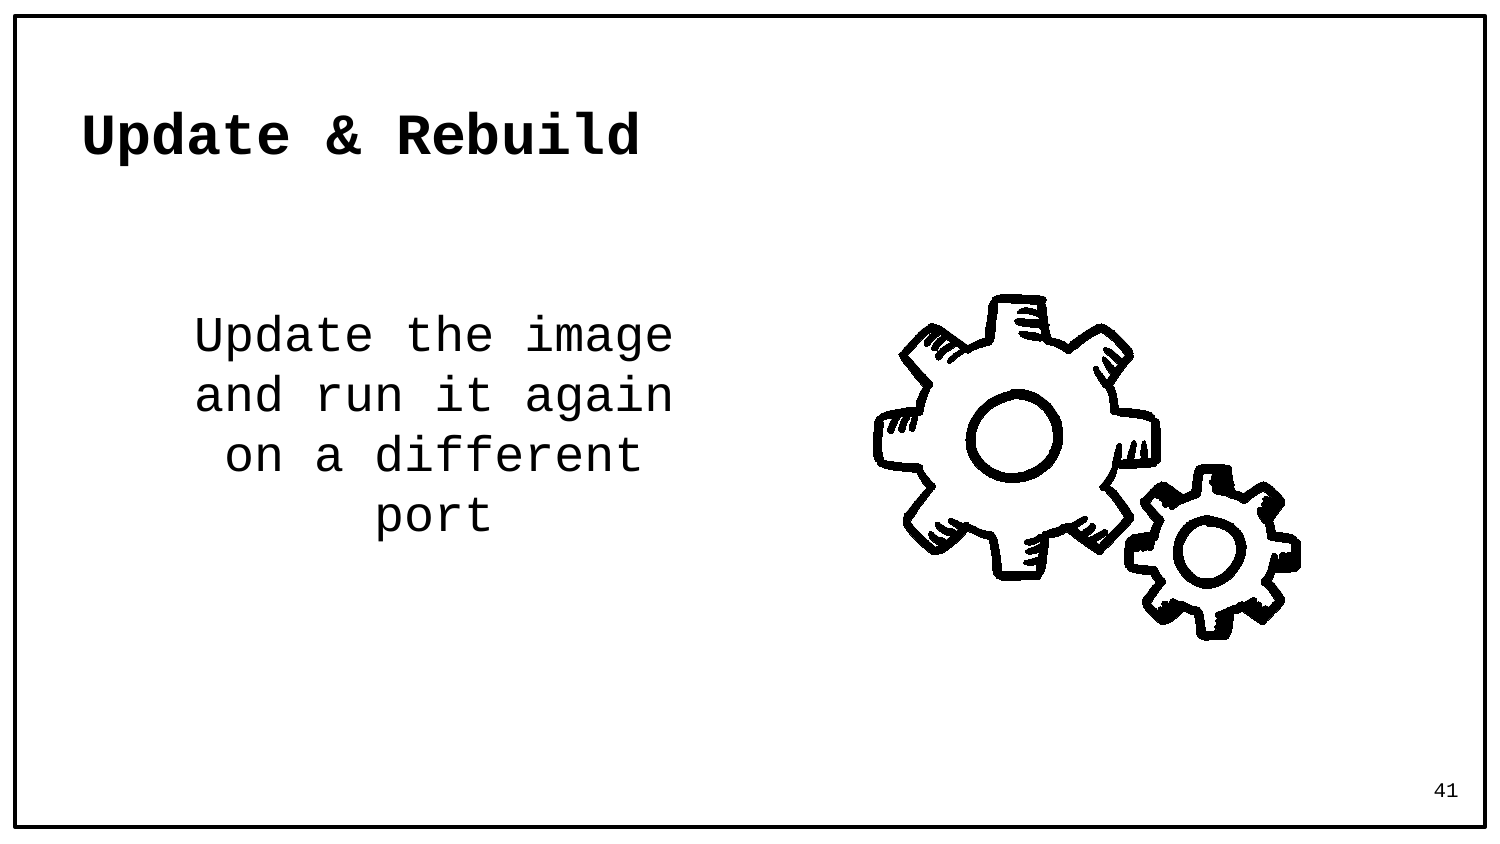

# Update & Rebuild
Update the image and run it again on a different port

41